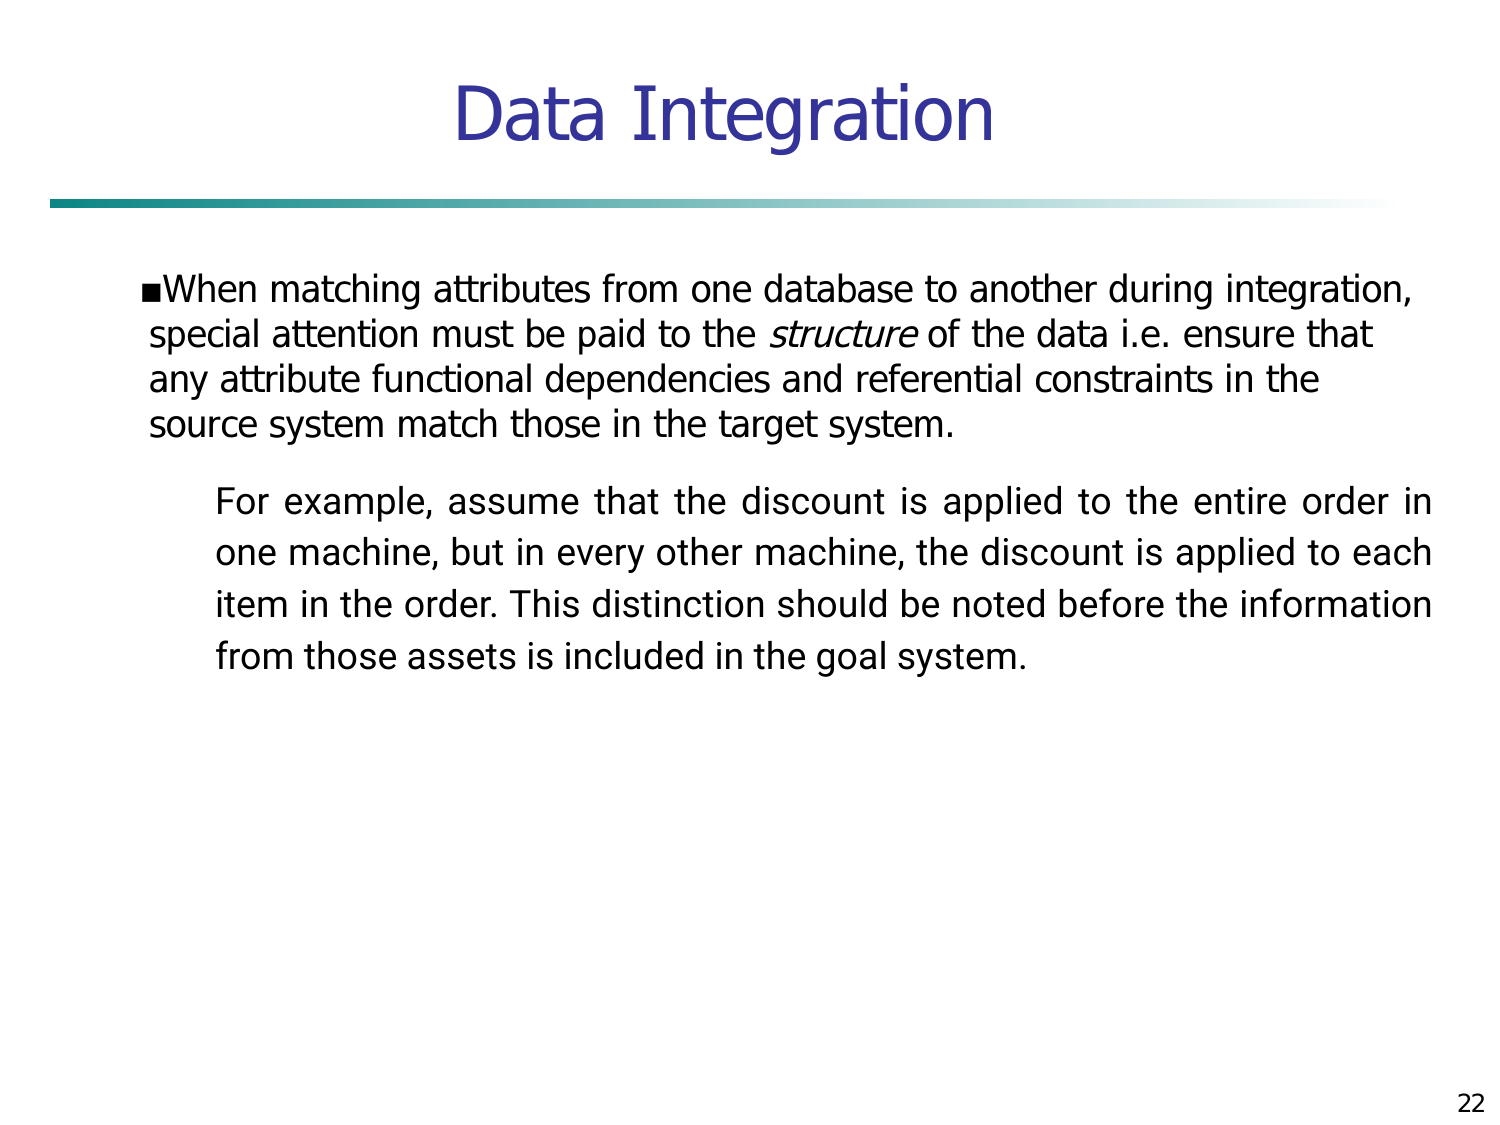

# Data Integration

When matching attributes from one database to another during integration, special attention must be paid to the structure of the data i.e. ensure that any attribute functional dependencies and referential constraints in the source system match those in the target system.
For example, assume that the discount is applied to the entire order in one machine, but in every other machine, the discount is applied to each item in the order. This distinction should be noted before the information from those assets is included in the goal system.

22